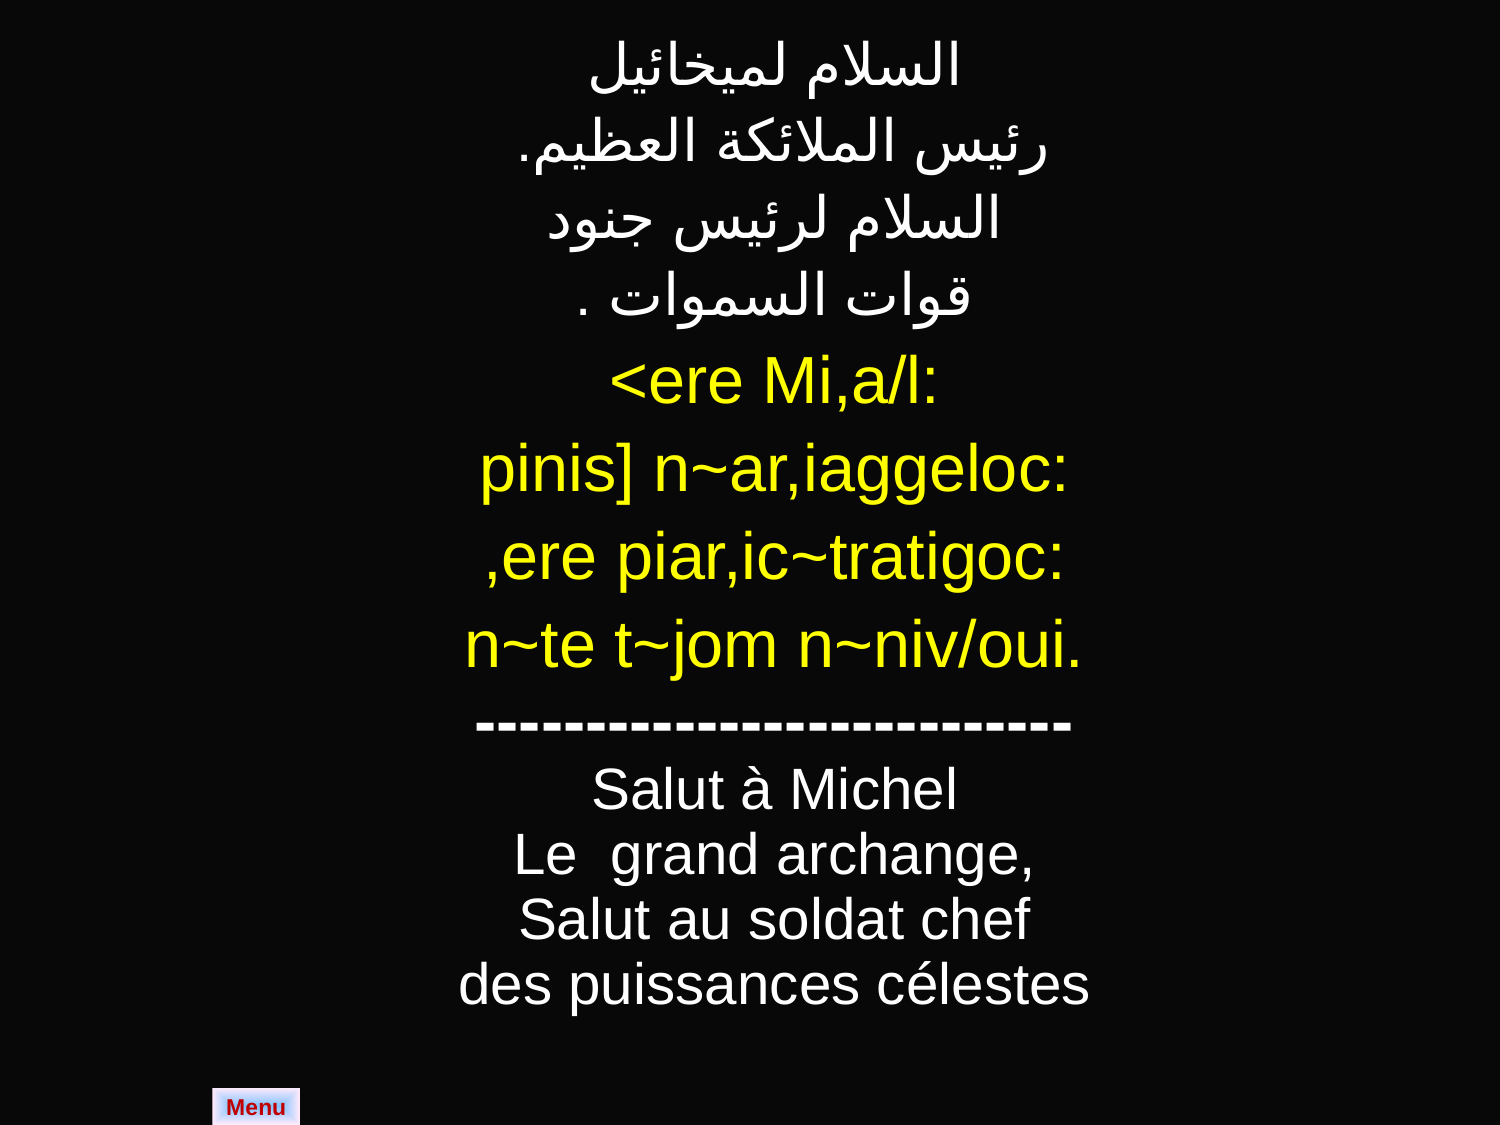

| السلام لميخائيل رئيس الملائكة العظيم. السلام لرئيس جنود قوات السموات . |
| --- |
| <ere Mi,a/l: pinis] n~ar,iaggeloc: ,ere piar,ic~tratigoc: n~te t~jom n~niv/oui. |
| --------------------------- Salut à Michel Le grand archange, Salut au soldat chef des puissances célestes |
Menu